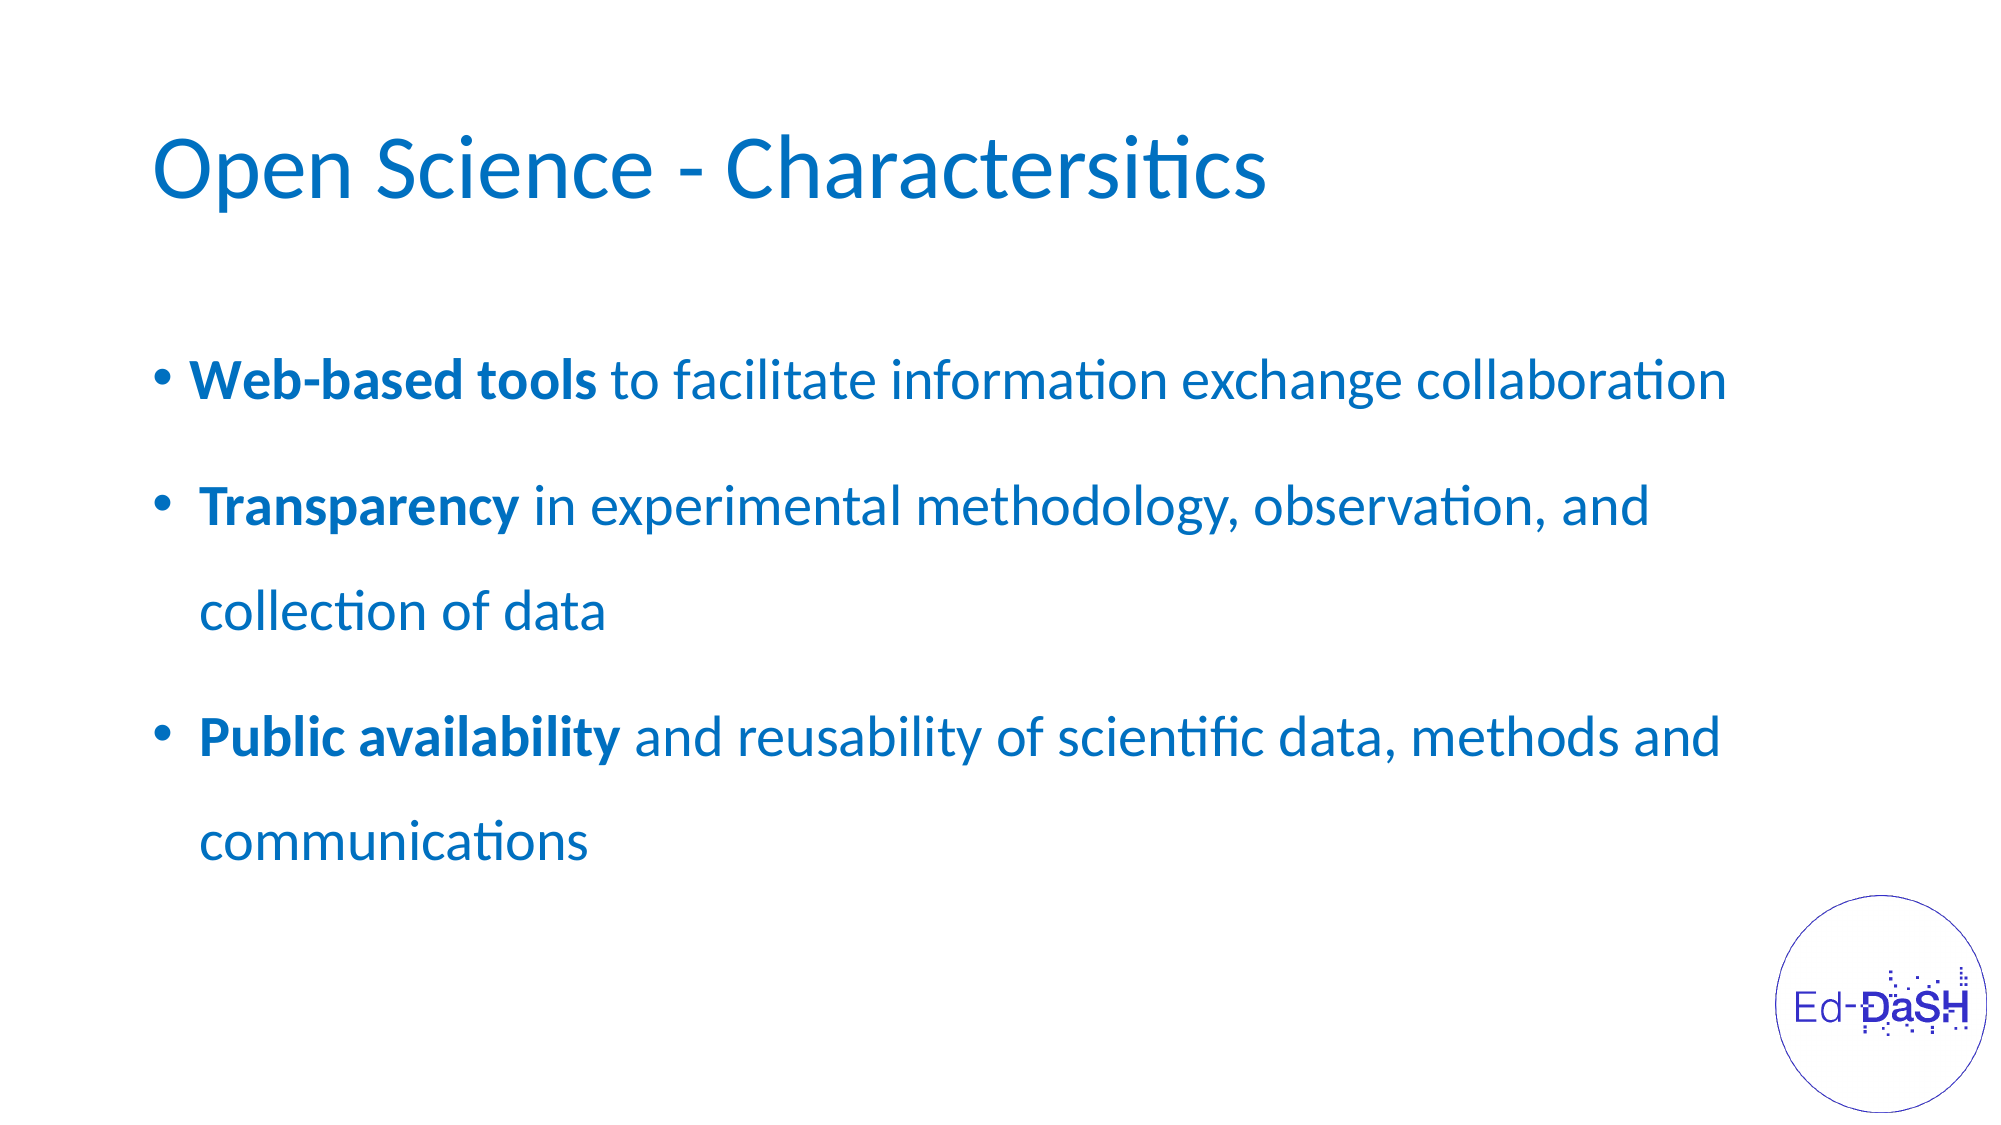

# Open Science - Charactersitics
Web-based tools to facilitate information exchange collaboration
Transparency in experimental methodology, observation, and collection of data
Public availability and reusability of scientific data, methods and communications